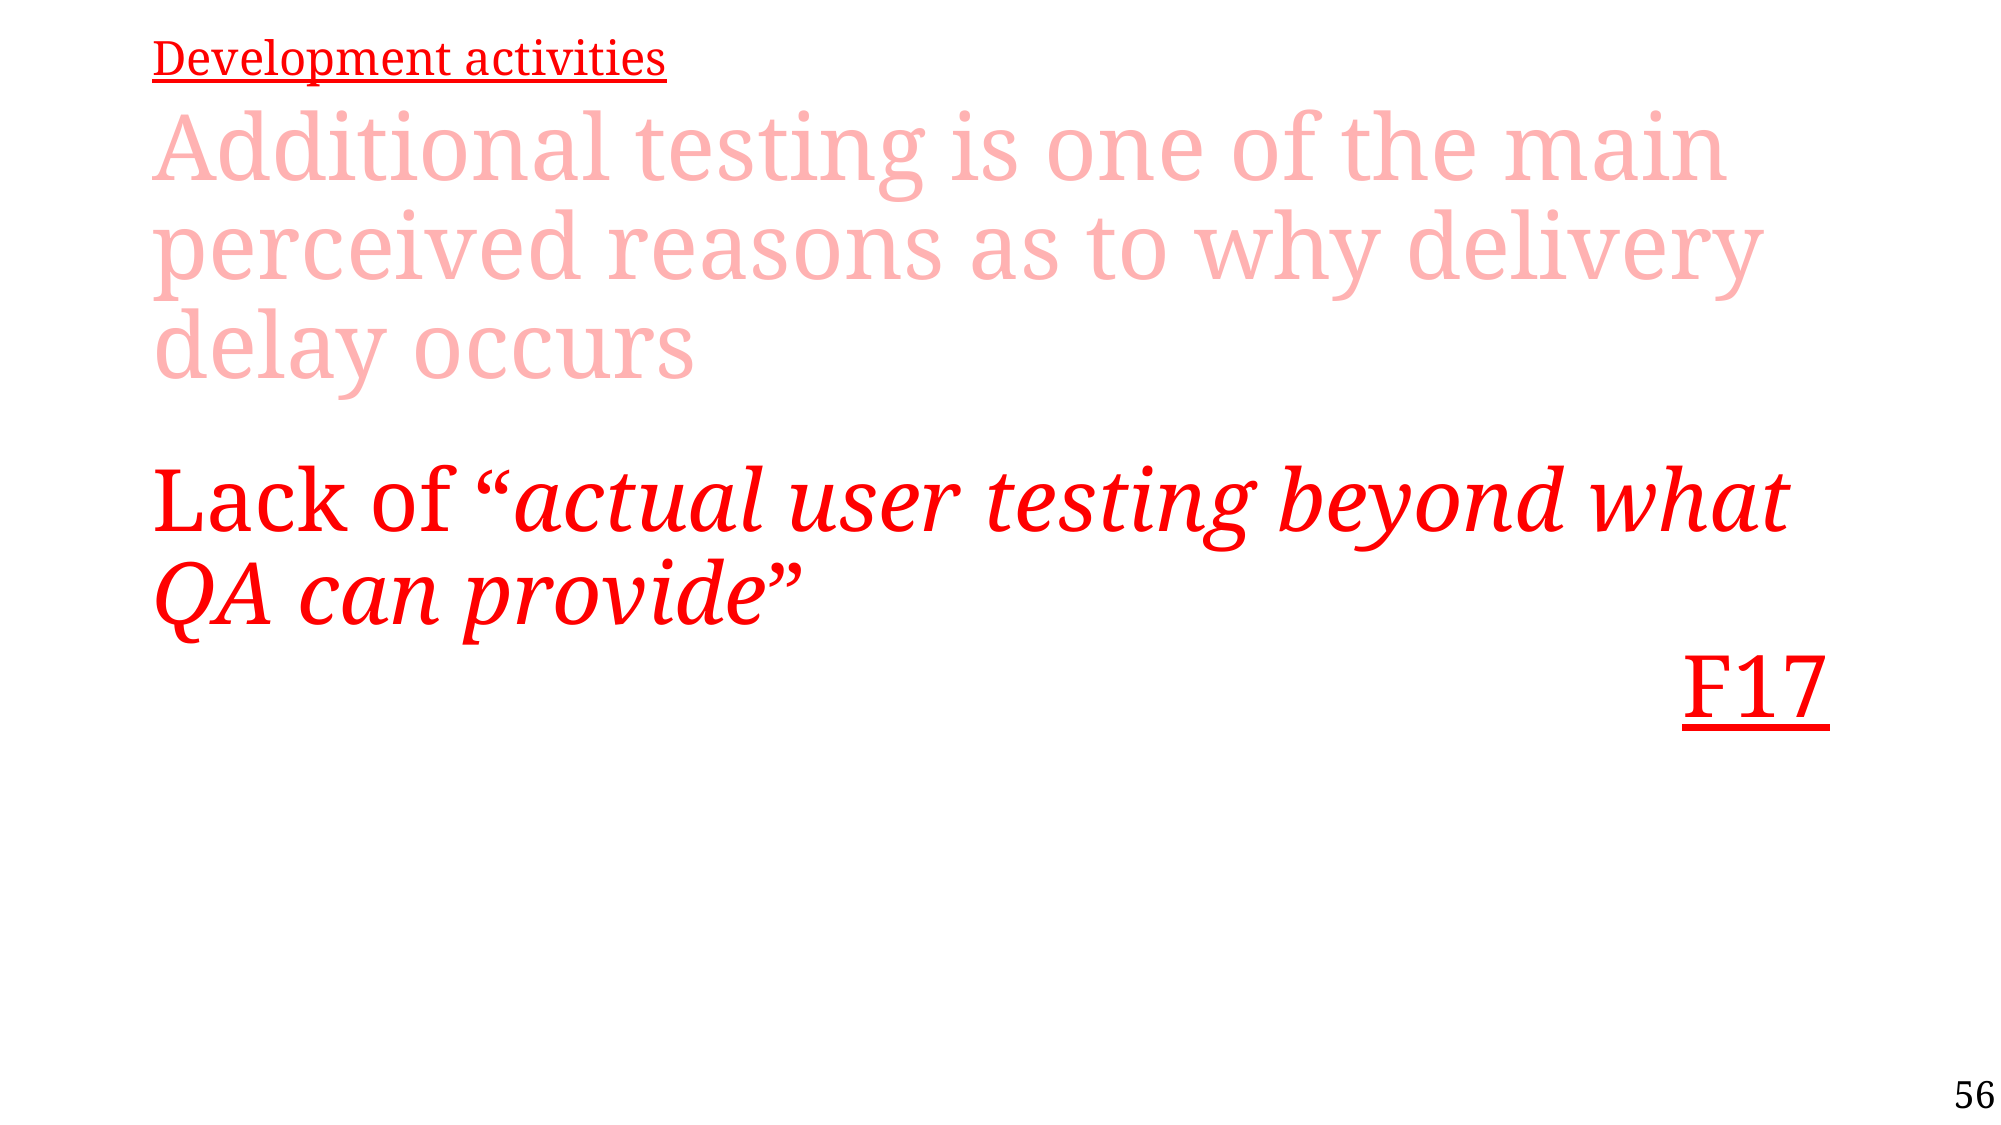

Development activities
# Additional testing is one of the main perceived reasons as to why delivery delay occurs
Lack of “actual user testing beyond what QA can provide”
                                                                    F17
56